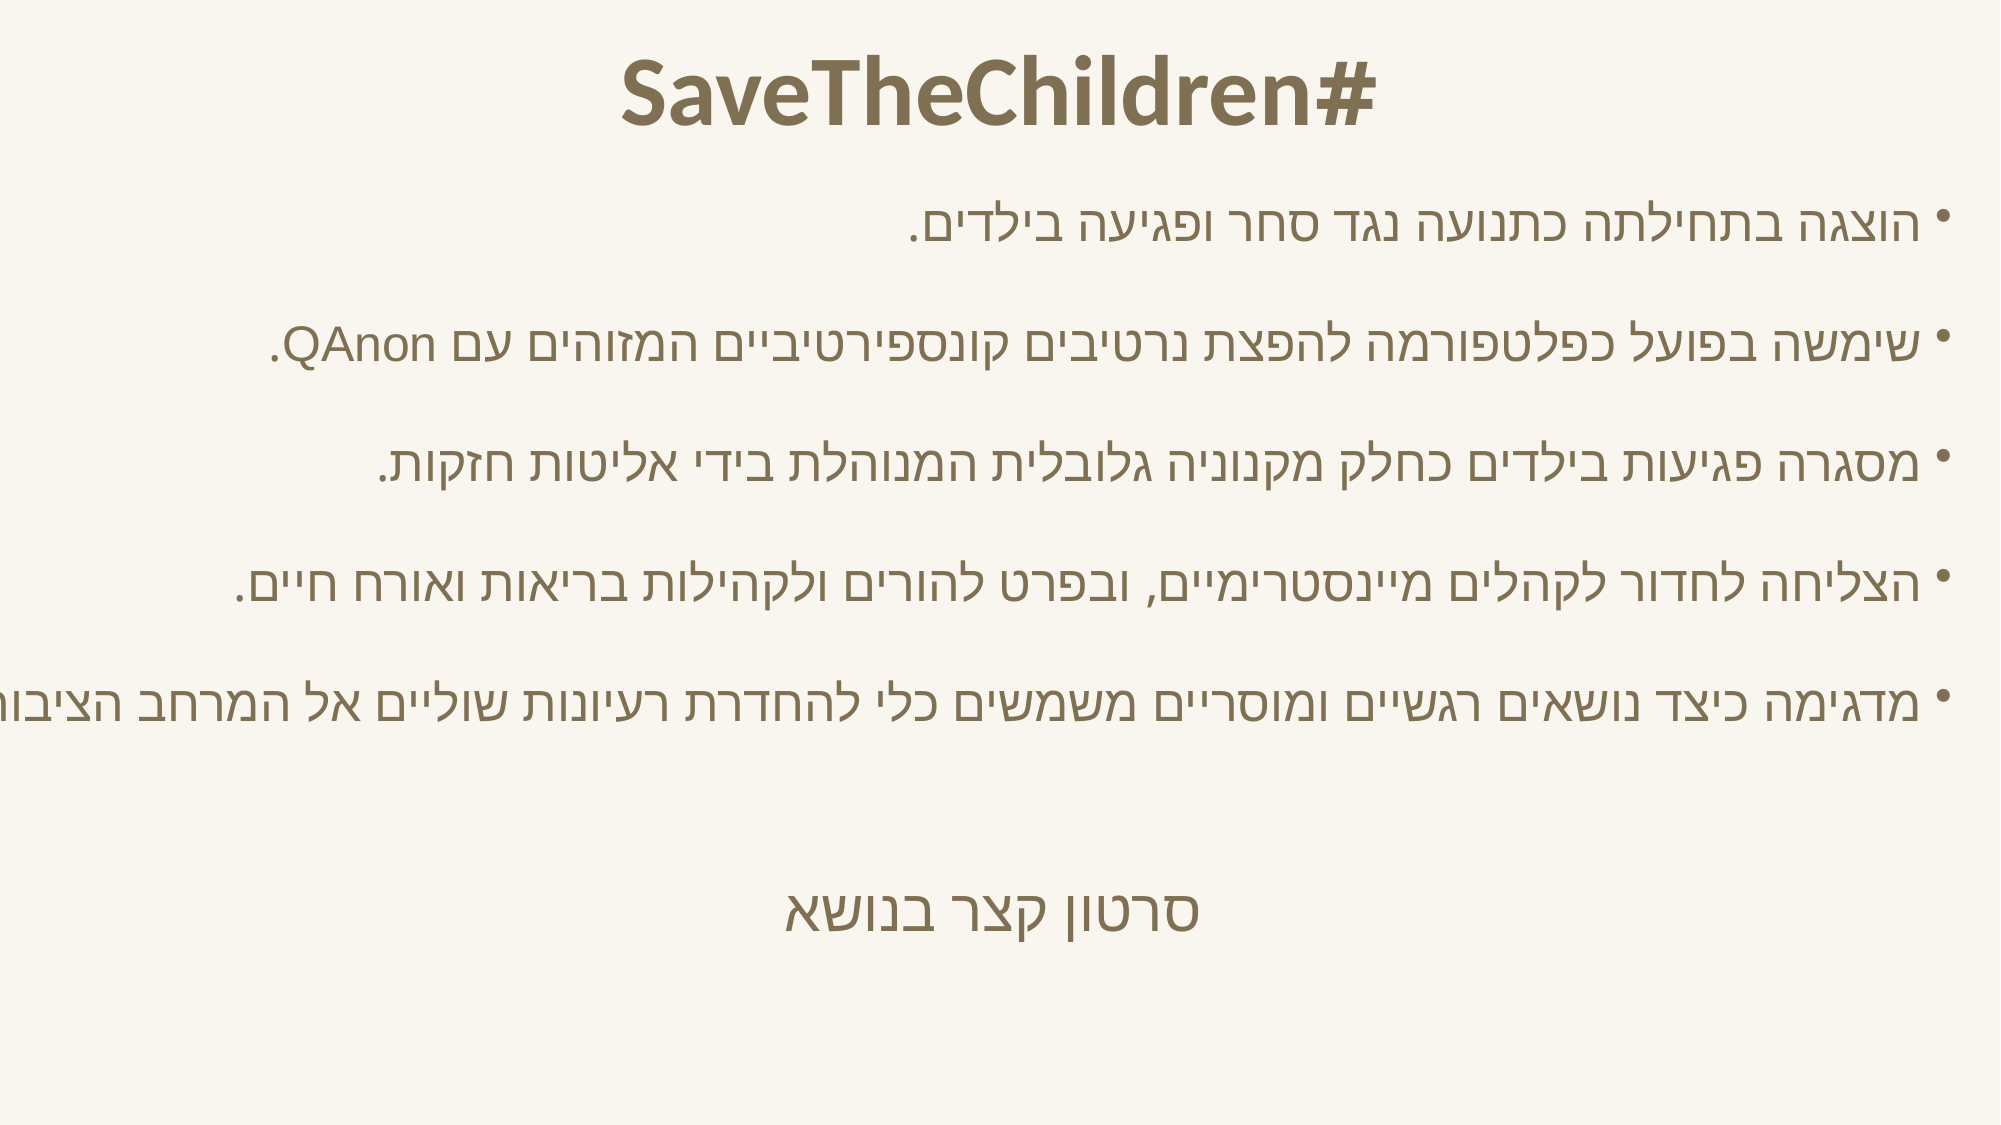

#SaveTheChildren
 הוצגה בתחילתה כתנועה נגד סחר ופגיעה בילדים.

 שימשה בפועל כפלטפורמה להפצת נרטיבים קונספירטיביים המזוהים עם QAnon.

 מסגרה פגיעות בילדים כחלק מקנוניה גלובלית המנוהלת בידי אליטות חזקות.

 הצליחה לחדור לקהלים מיינסטרימיים, ובפרט להורים ולקהילות בריאות ואורח חיים.

 מדגימה כיצד נושאים רגשיים ומוסריים משמשים כלי להחדרת רעיונות שוליים אל המרחב הציבורי

סרטון קצר בנושא